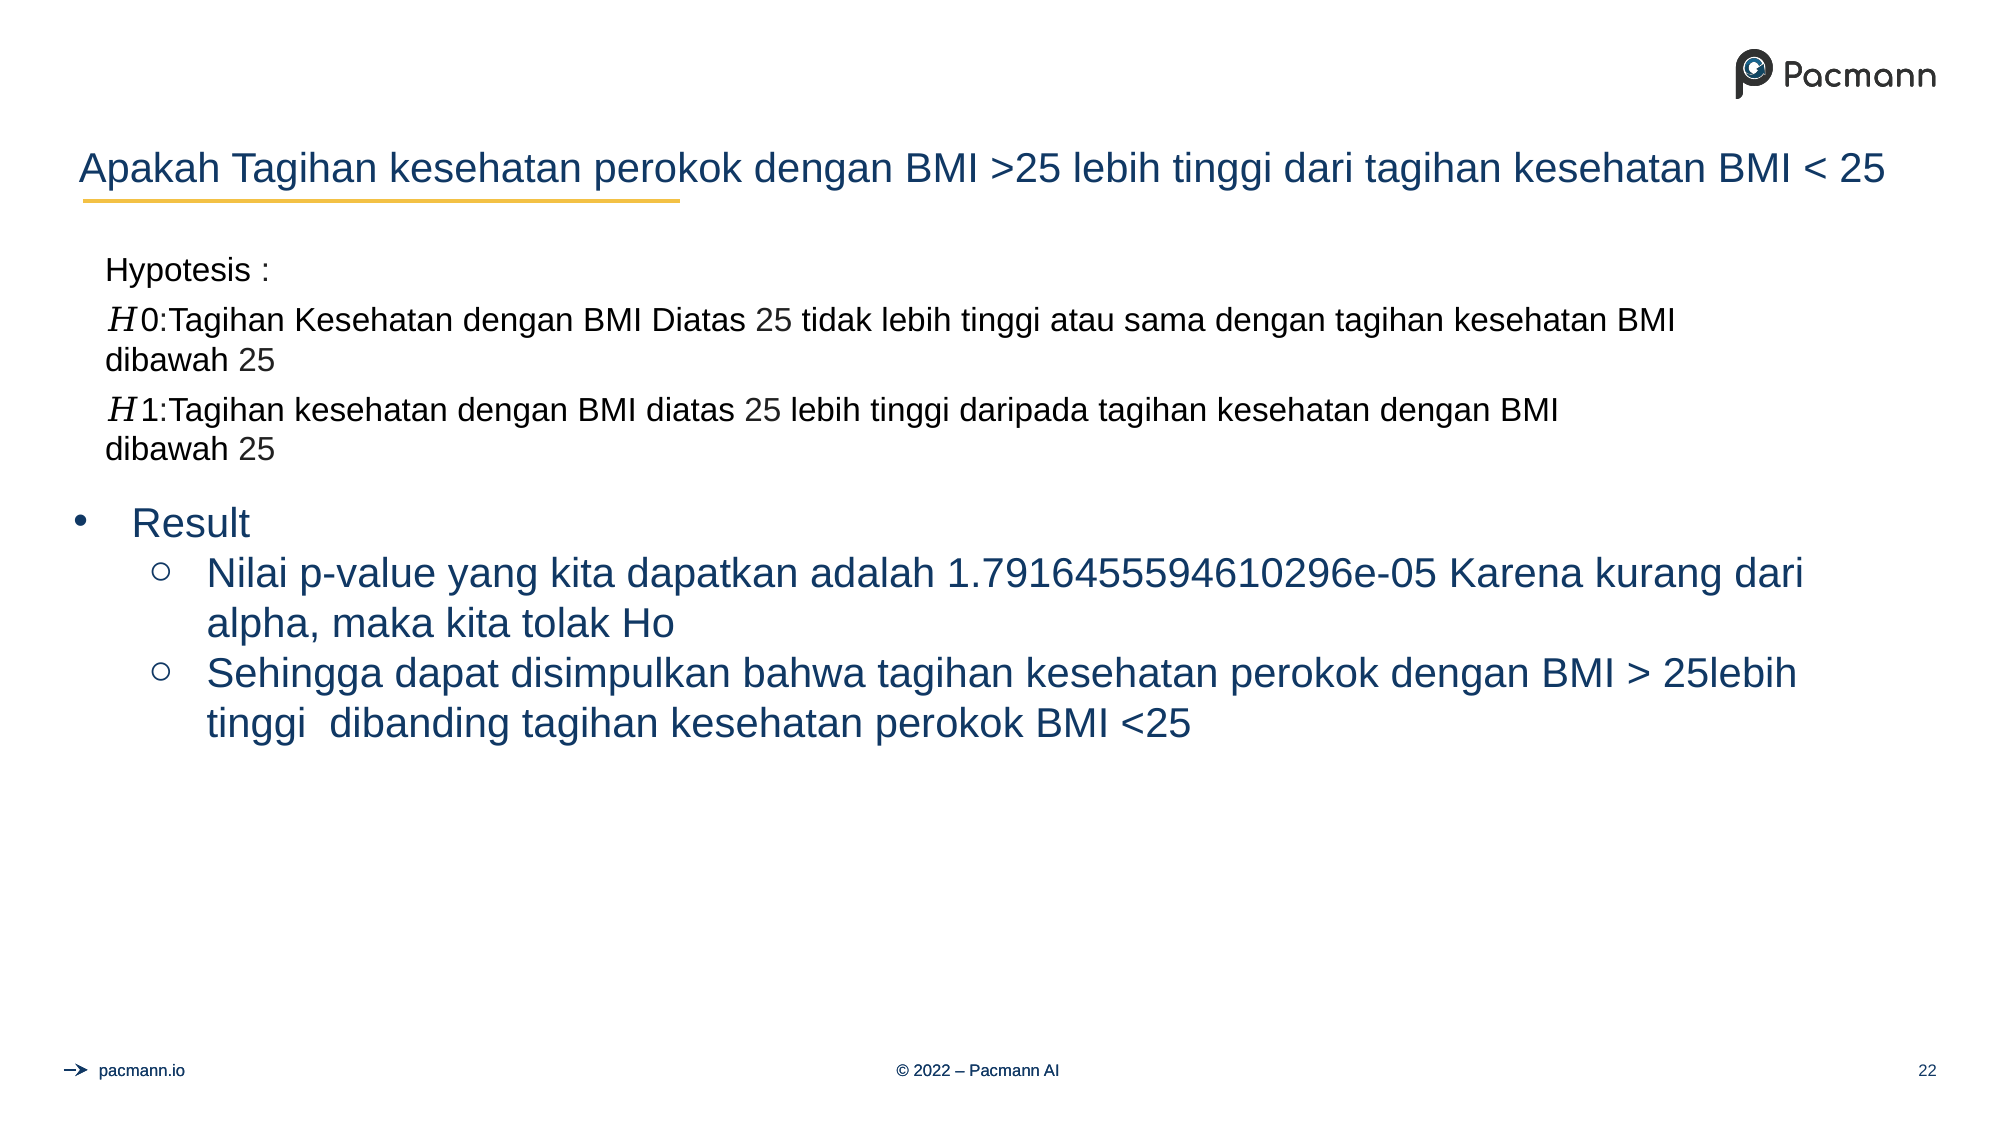

# Apakah Tagihan kesehatan perokok dengan BMI >25 lebih tinggi dari tagihan kesehatan BMI < 25
Hypotesis :
𝐻0:Tagihan Kesehatan dengan BMI Diatas 25 tidak lebih tinggi atau sama dengan tagihan kesehatan BMI dibawah 25
𝐻1:Tagihan kesehatan dengan BMI diatas 25 lebih tinggi daripada tagihan kesehatan dengan BMI dibawah 25

Result
Nilai p-value yang kita dapatkan adalah 1.7916455594610296e-05 Karena kurang dari alpha, maka kita tolak Ho
Sehingga dapat disimpulkan bahwa tagihan kesehatan perokok dengan BMI > 25lebih tinggi  dibanding tagihan kesehatan perokok BMI <25